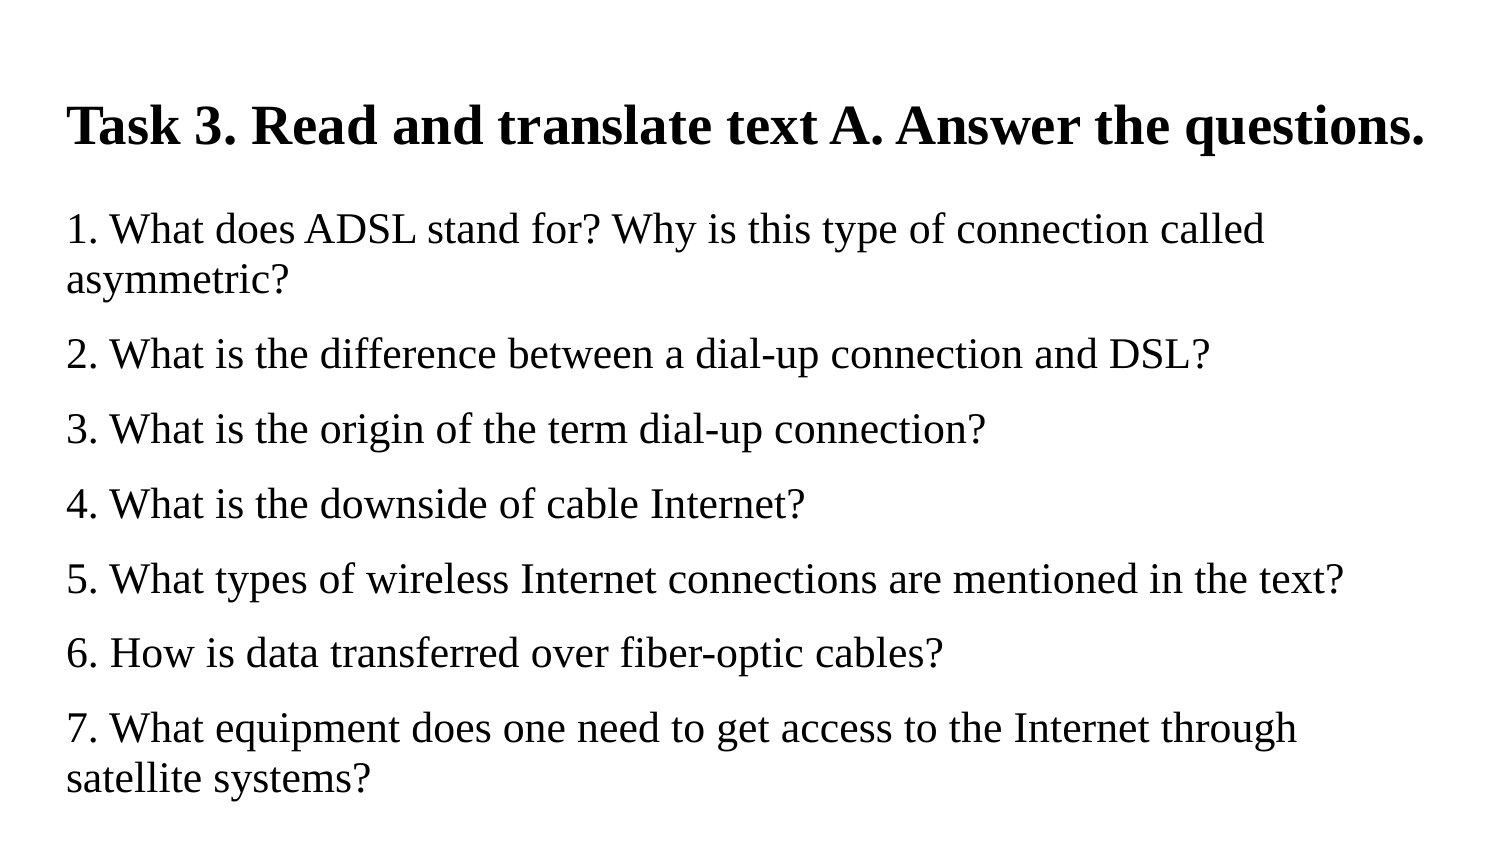

# Task 3. Read and translate text A. Answer the questions.

1. What does ADSL stand for? Why is this type of connection called asymmetric?
2. What is the difference between a dial-up connection and DSL?
3. What is the origin of the term dial-up connection?
4. What is the downside of cable Internet?
5. What types of wireless Internet connections are mentioned in the text?
6. How is data transferred over fiber-optic cables?
7. What equipment does one need to get access to the Internet through satellite systems?